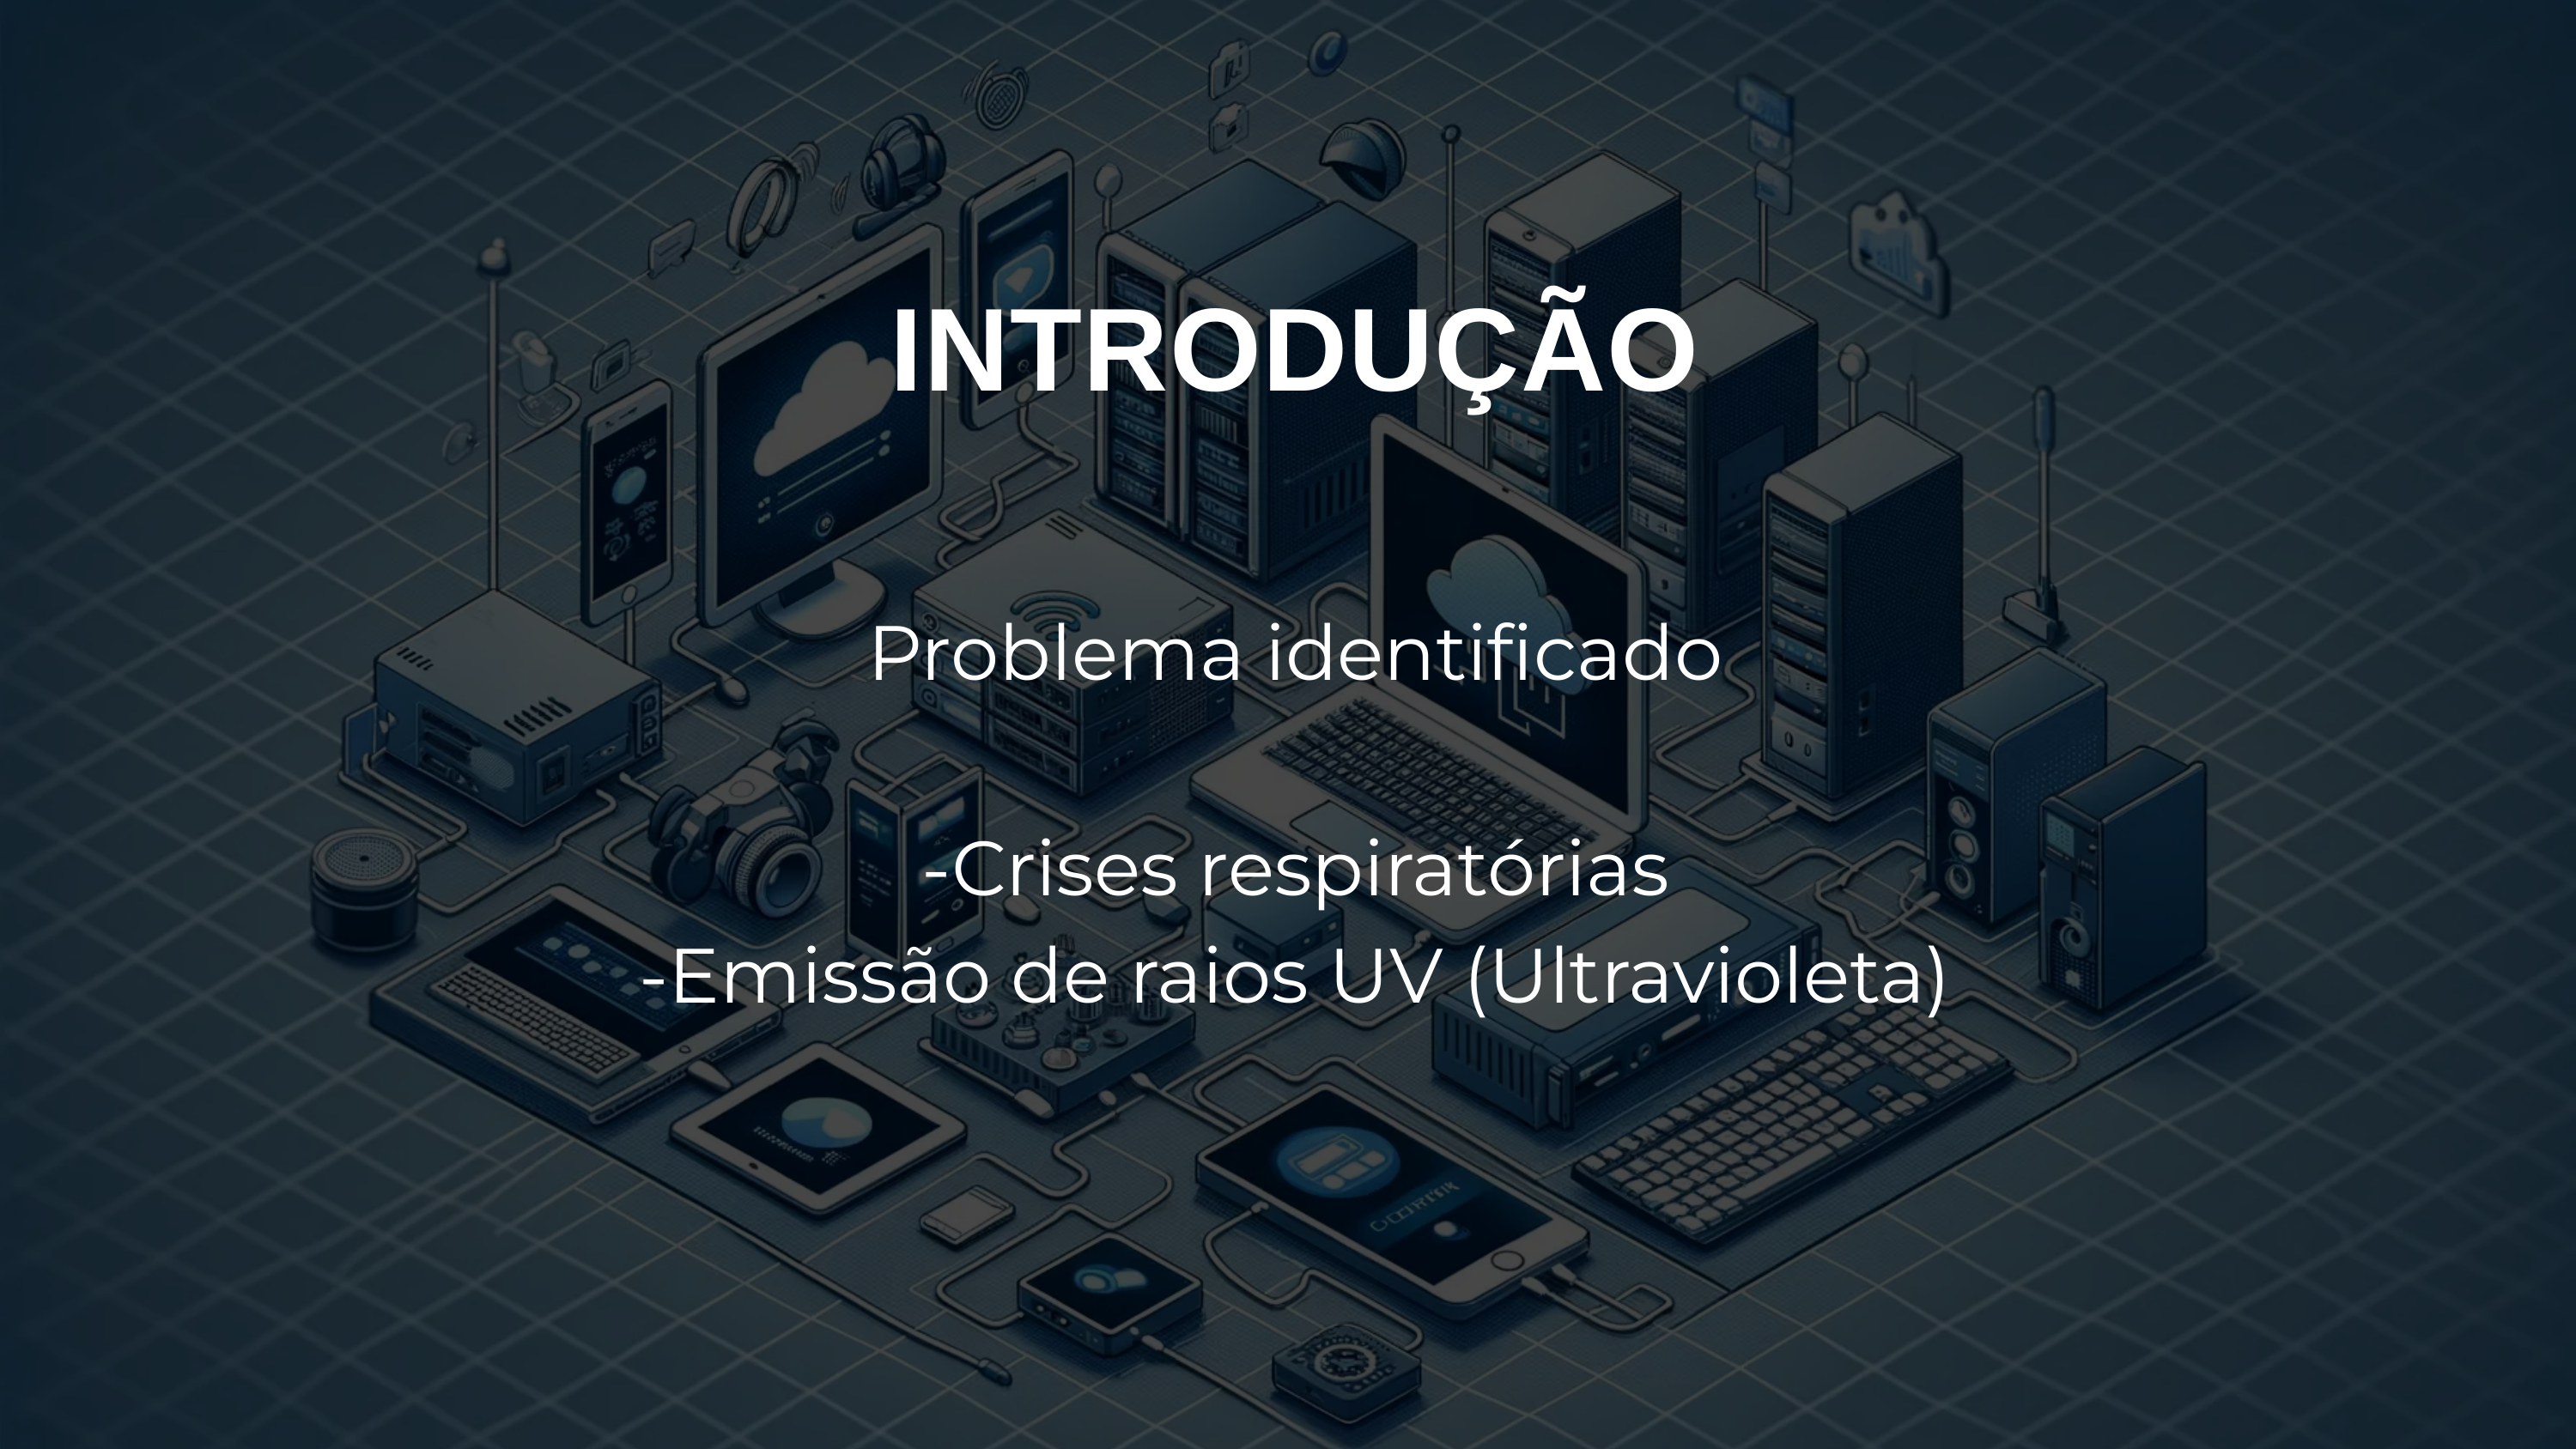

INTRODUÇÃO
Problema identificado

-Crises respiratórias
-Emissão de raios UV (Ultravioleta)